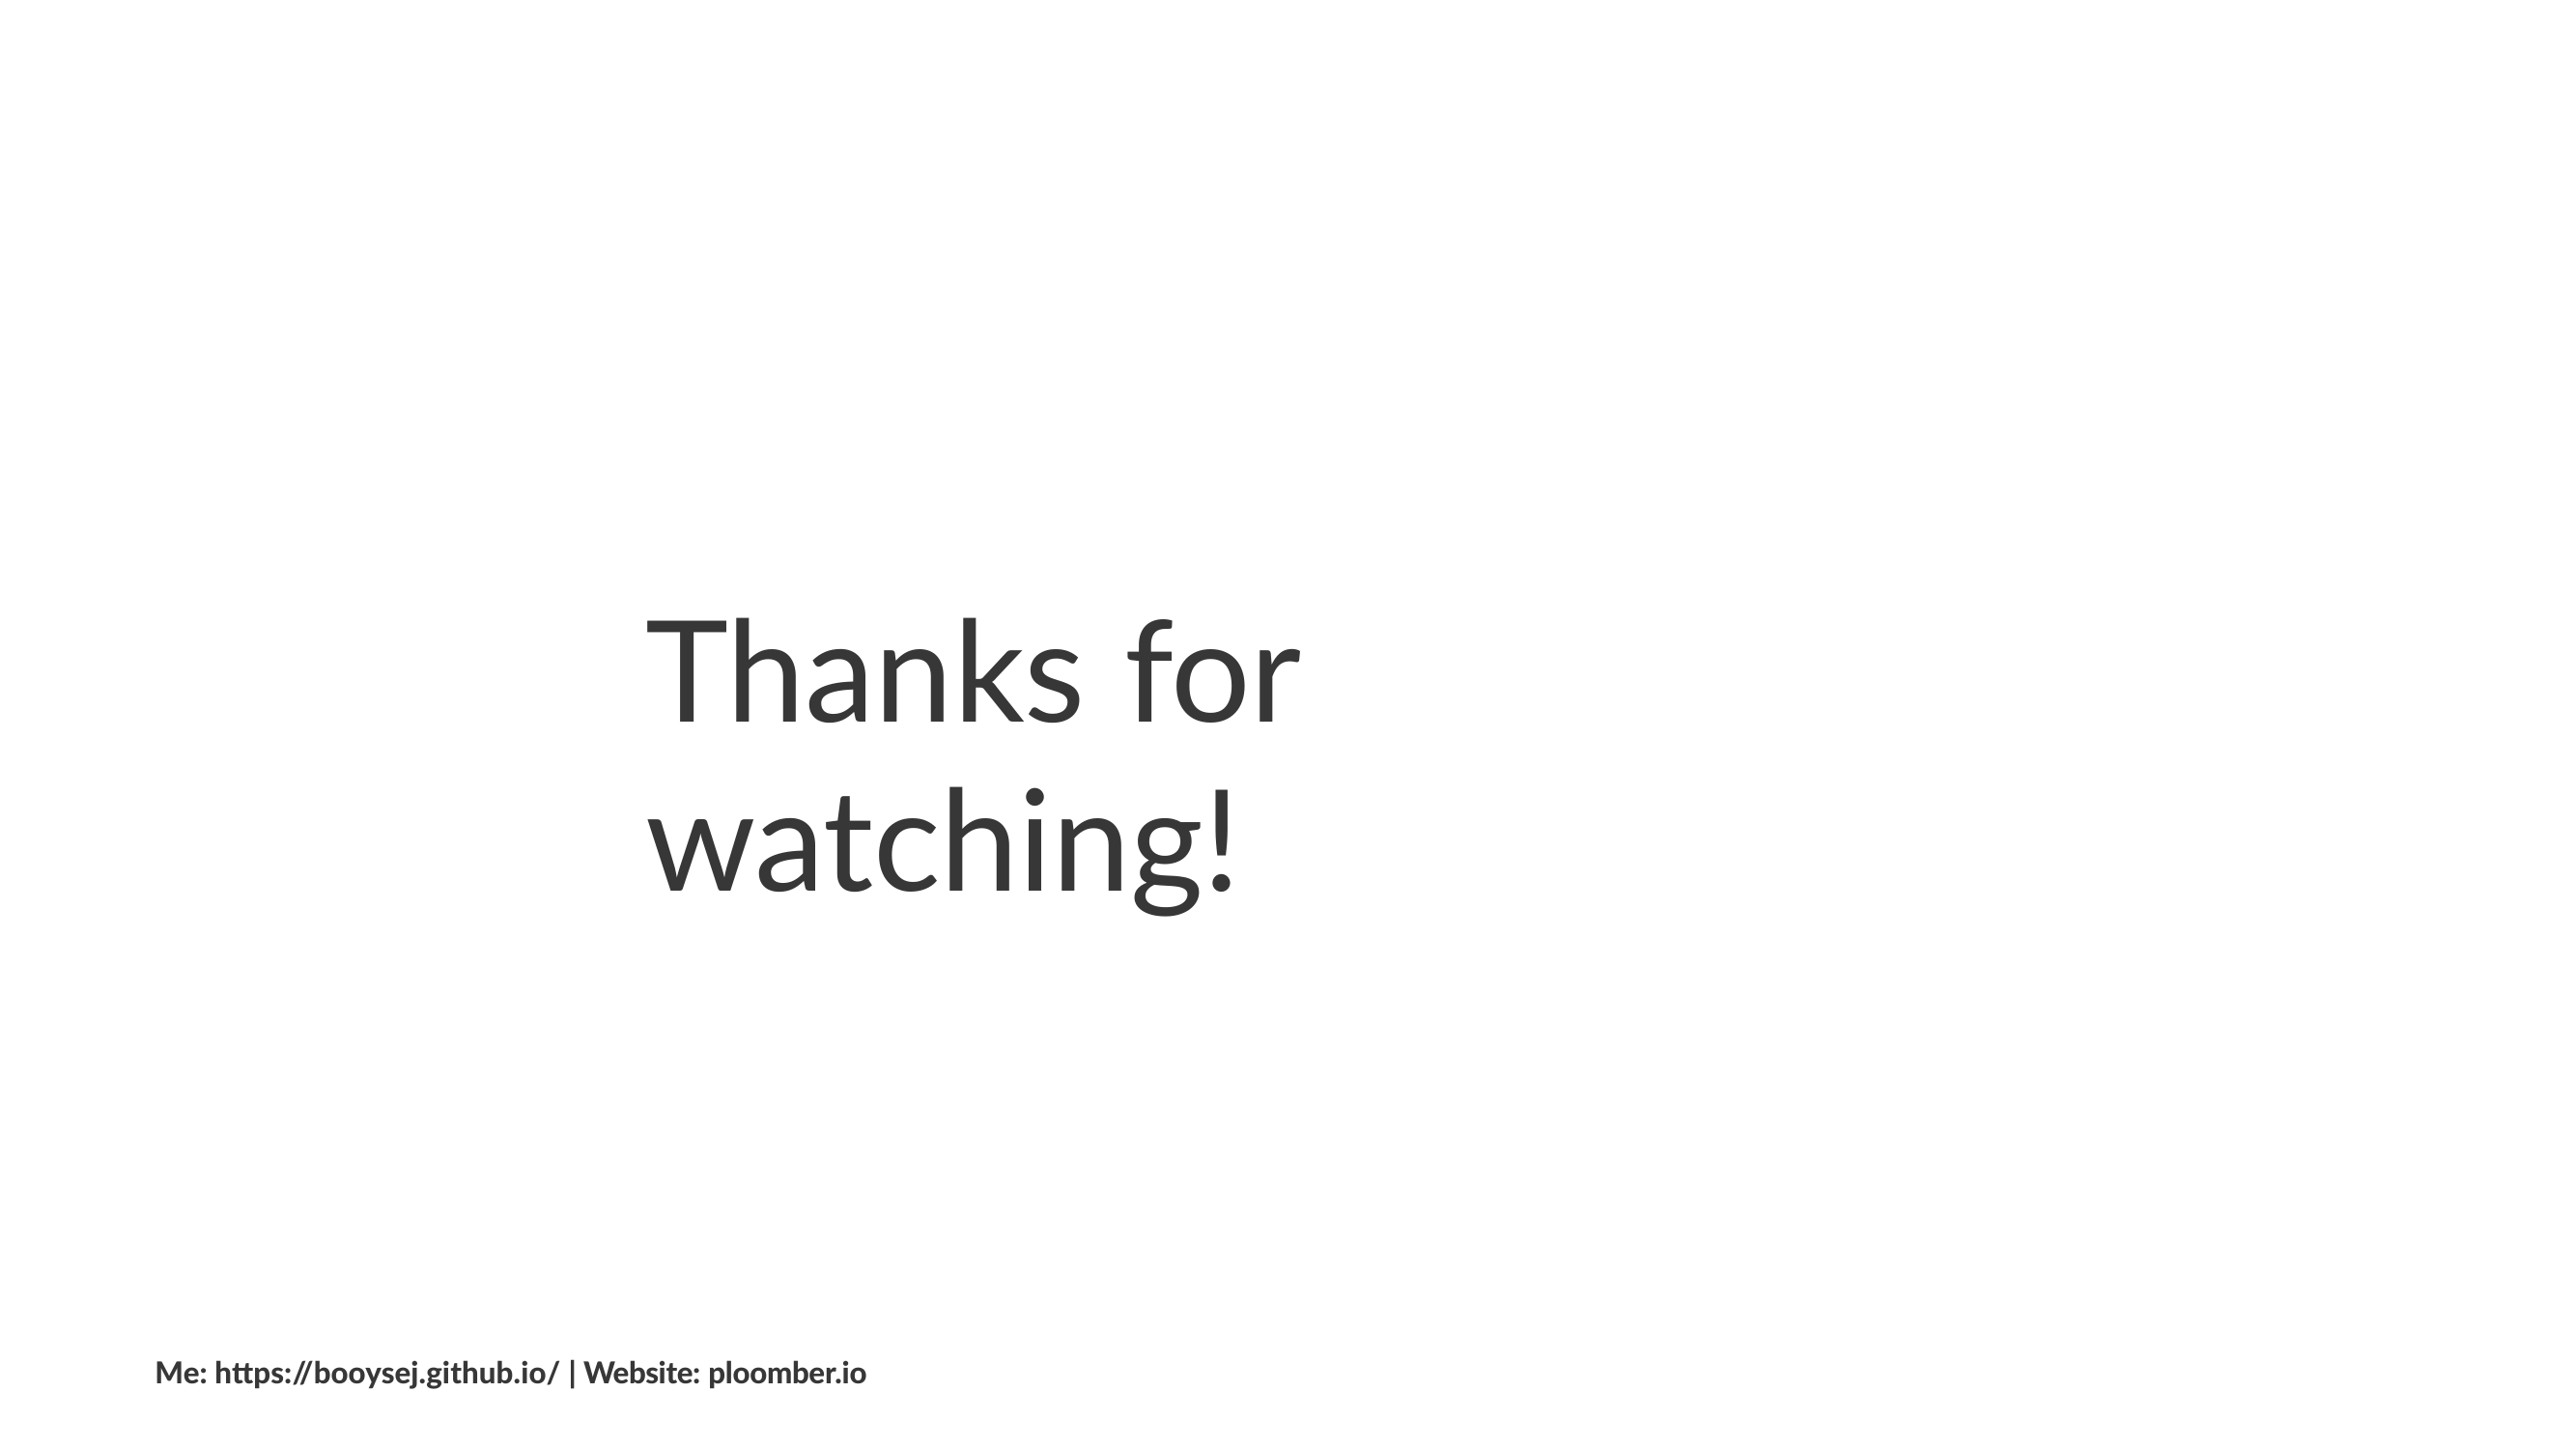

# Thanks	for watching!
Me: https://booysej.github.io/ | Website: ploomber.io